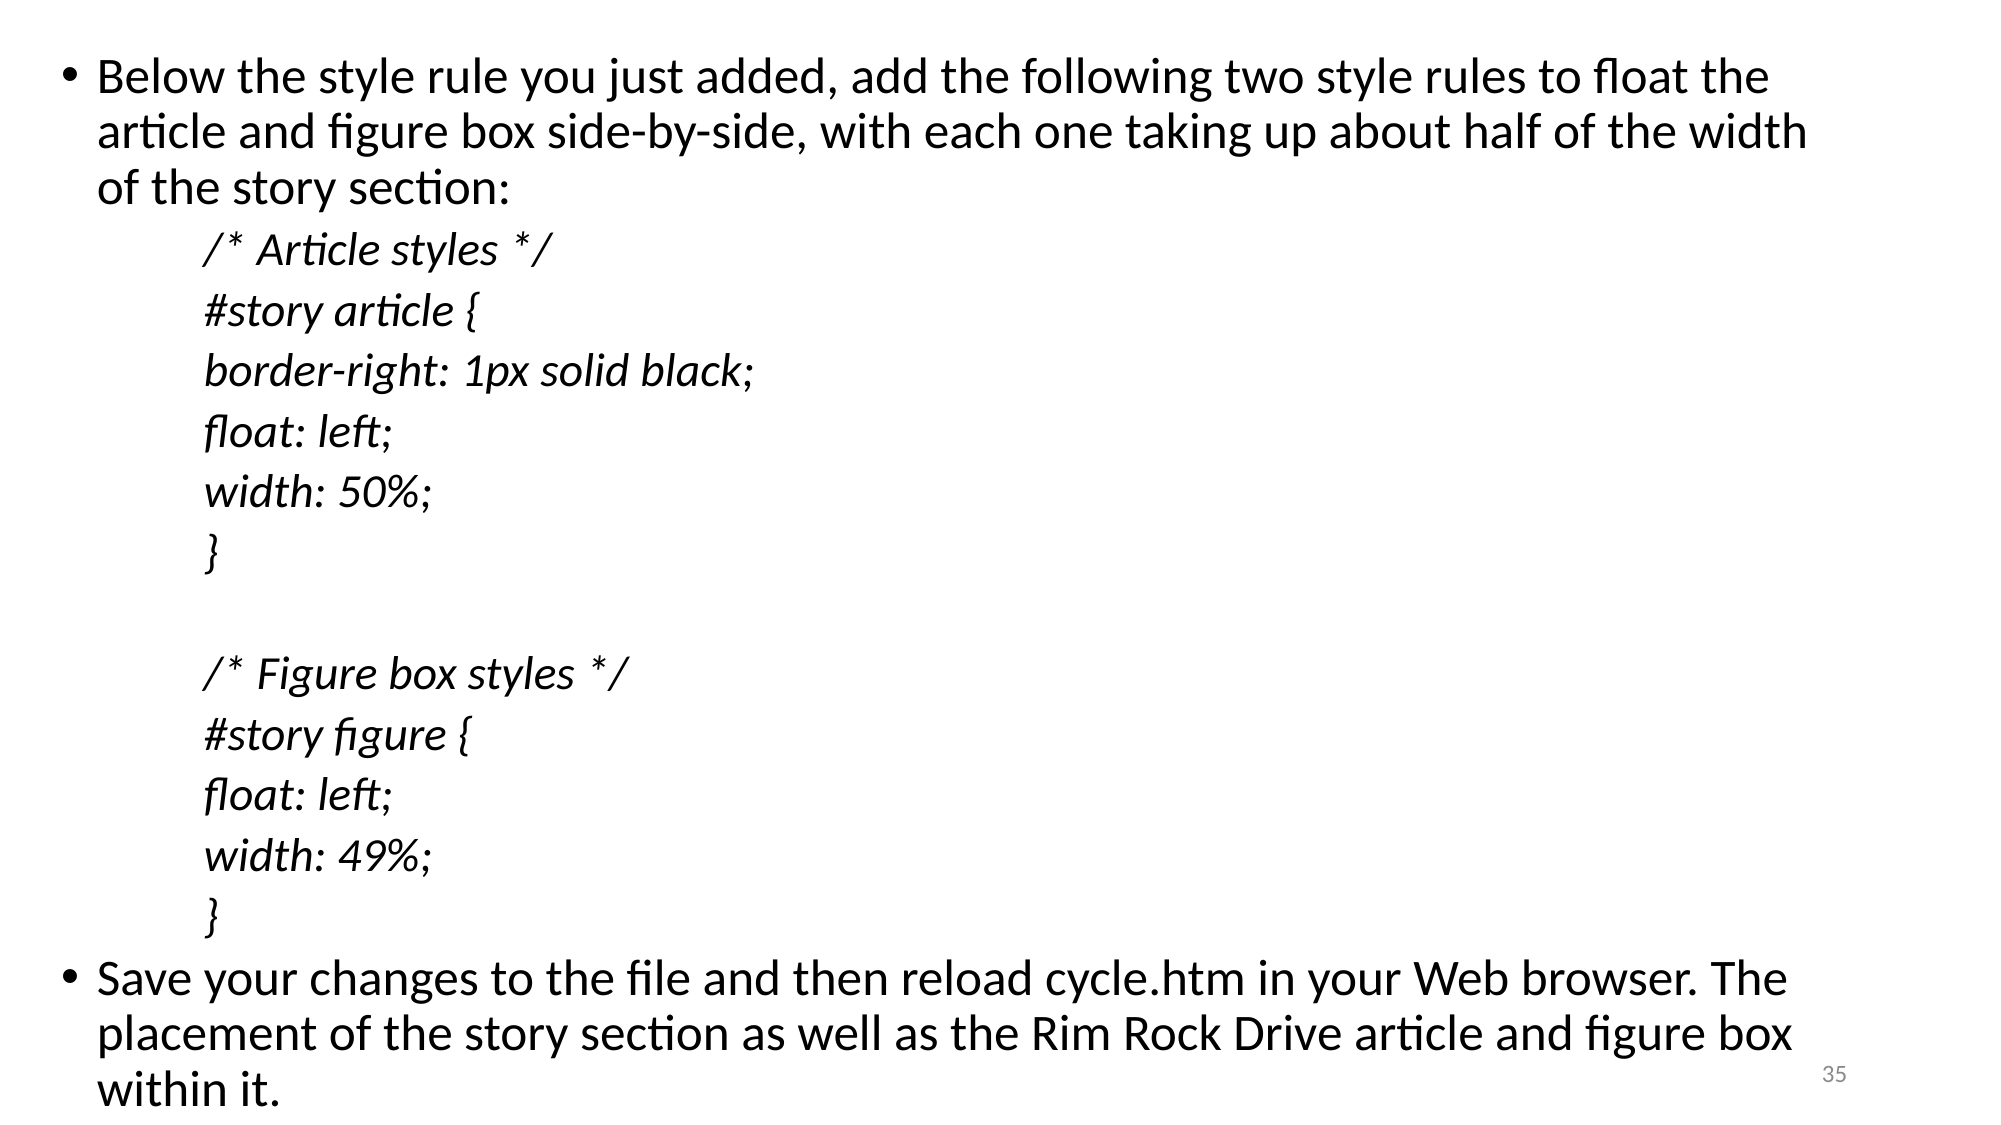

Below the style rule you just added, add the following two style rules to float the article and figure box side-by-side, with each one taking up about half of the width of the story section:
/* Article styles */
#story article {
border-right: 1px solid black;
float: left;
width: 50%;
}

/* Figure box styles */
#story figure {
float: left;
width: 49%;
}
Save your changes to the file and then reload cycle.htm in your Web browser. The placement of the story section as well as the Rim Rock Drive article and figure box within it.
35